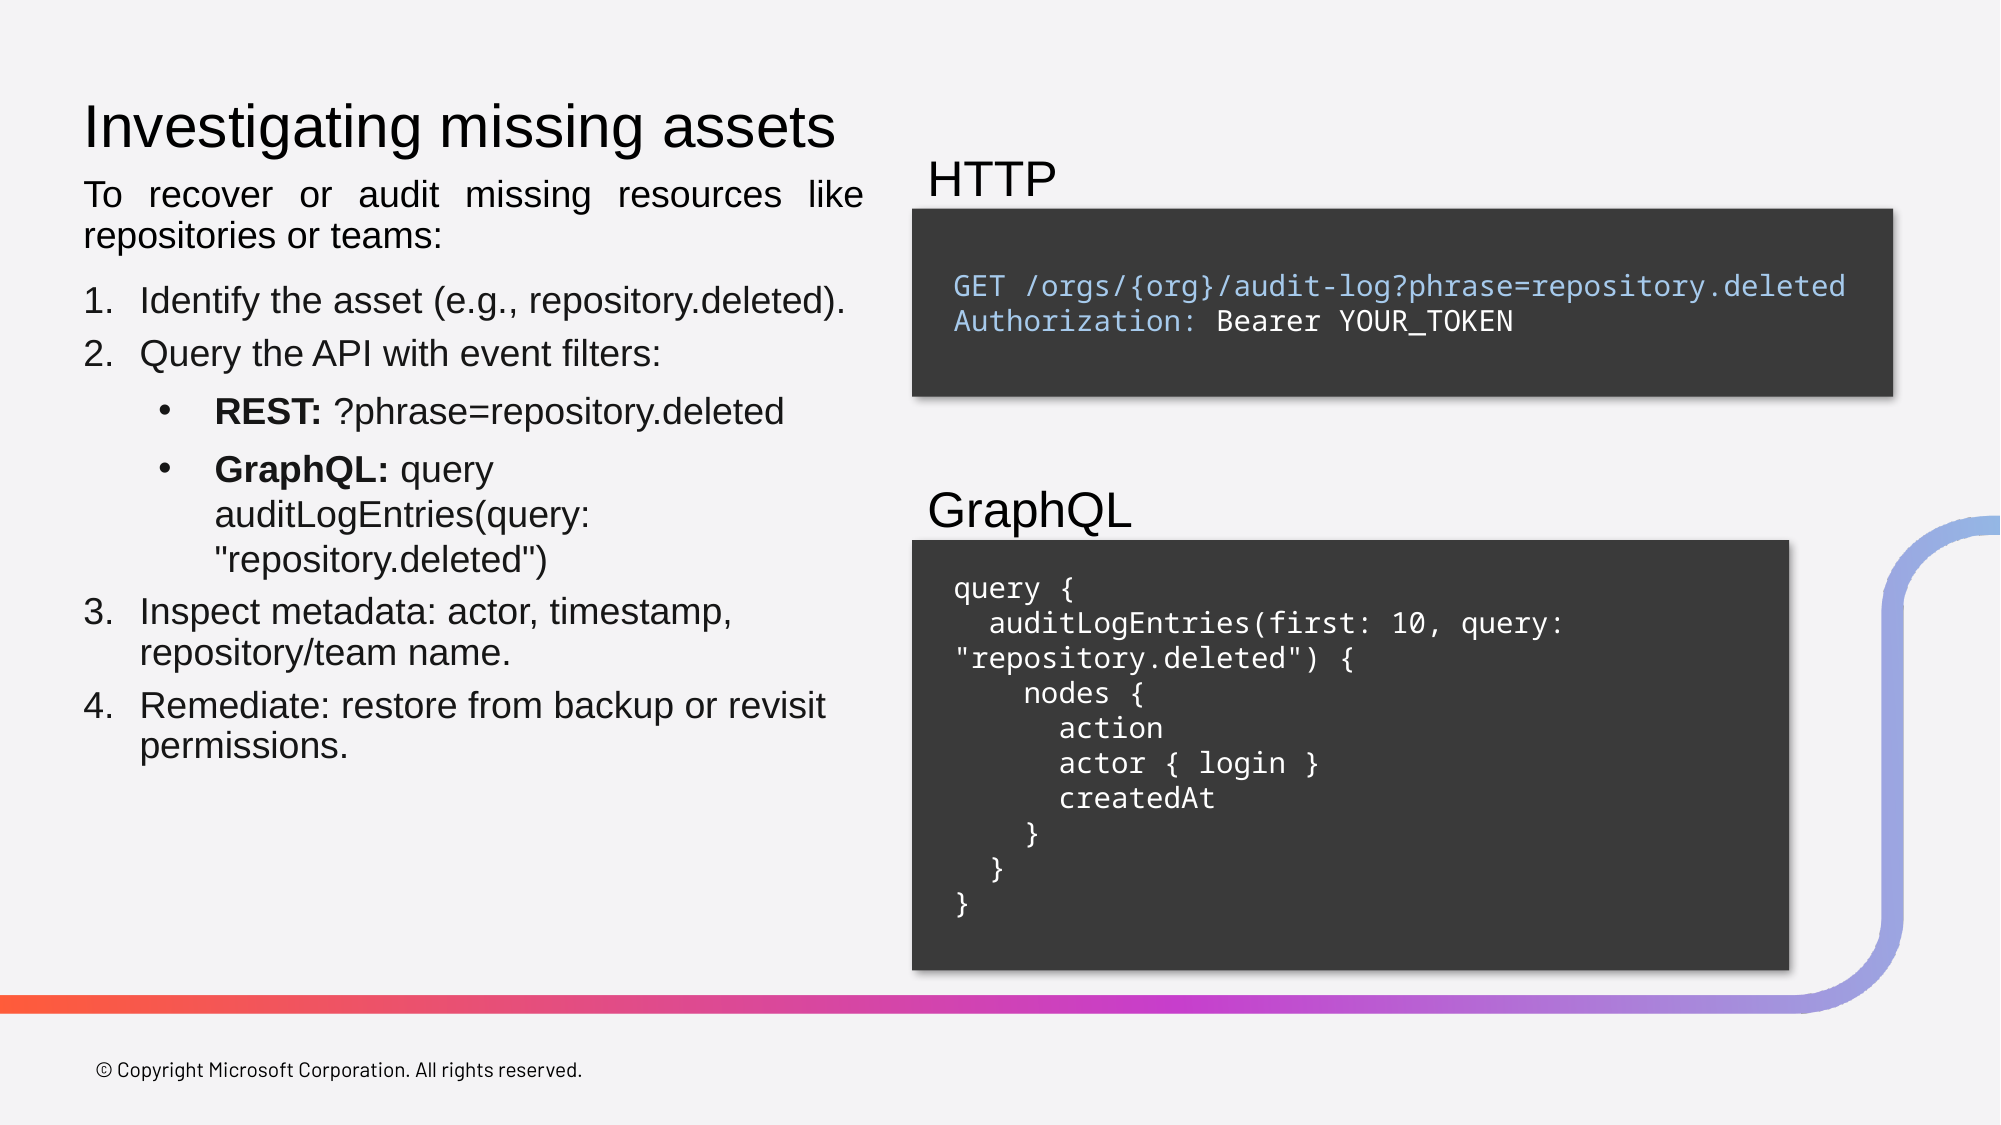

# Investigating missing assets
HTTP

GET /orgs/{org}/audit-log?phrase=repository.deleted
Authorization: Bearer YOUR_TOKEN
GraphQL
To recover or audit missing resources like repositories or teams:
Identify the asset (e.g., repository.deleted).
Query the API with event filters:
REST: ?phrase=repository.deleted
GraphQL: query auditLogEntries(query: "repository.deleted")
Inspect metadata: actor, timestamp, repository/team name.
Remediate: restore from backup or revisit permissions.

query {
  auditLogEntries(first: 10, query: "repository.deleted") {
    nodes {
      action
      actor { login }
      createdAt
    }
  }
}
© Copyright Microsoft Corporation. All rights reserved.